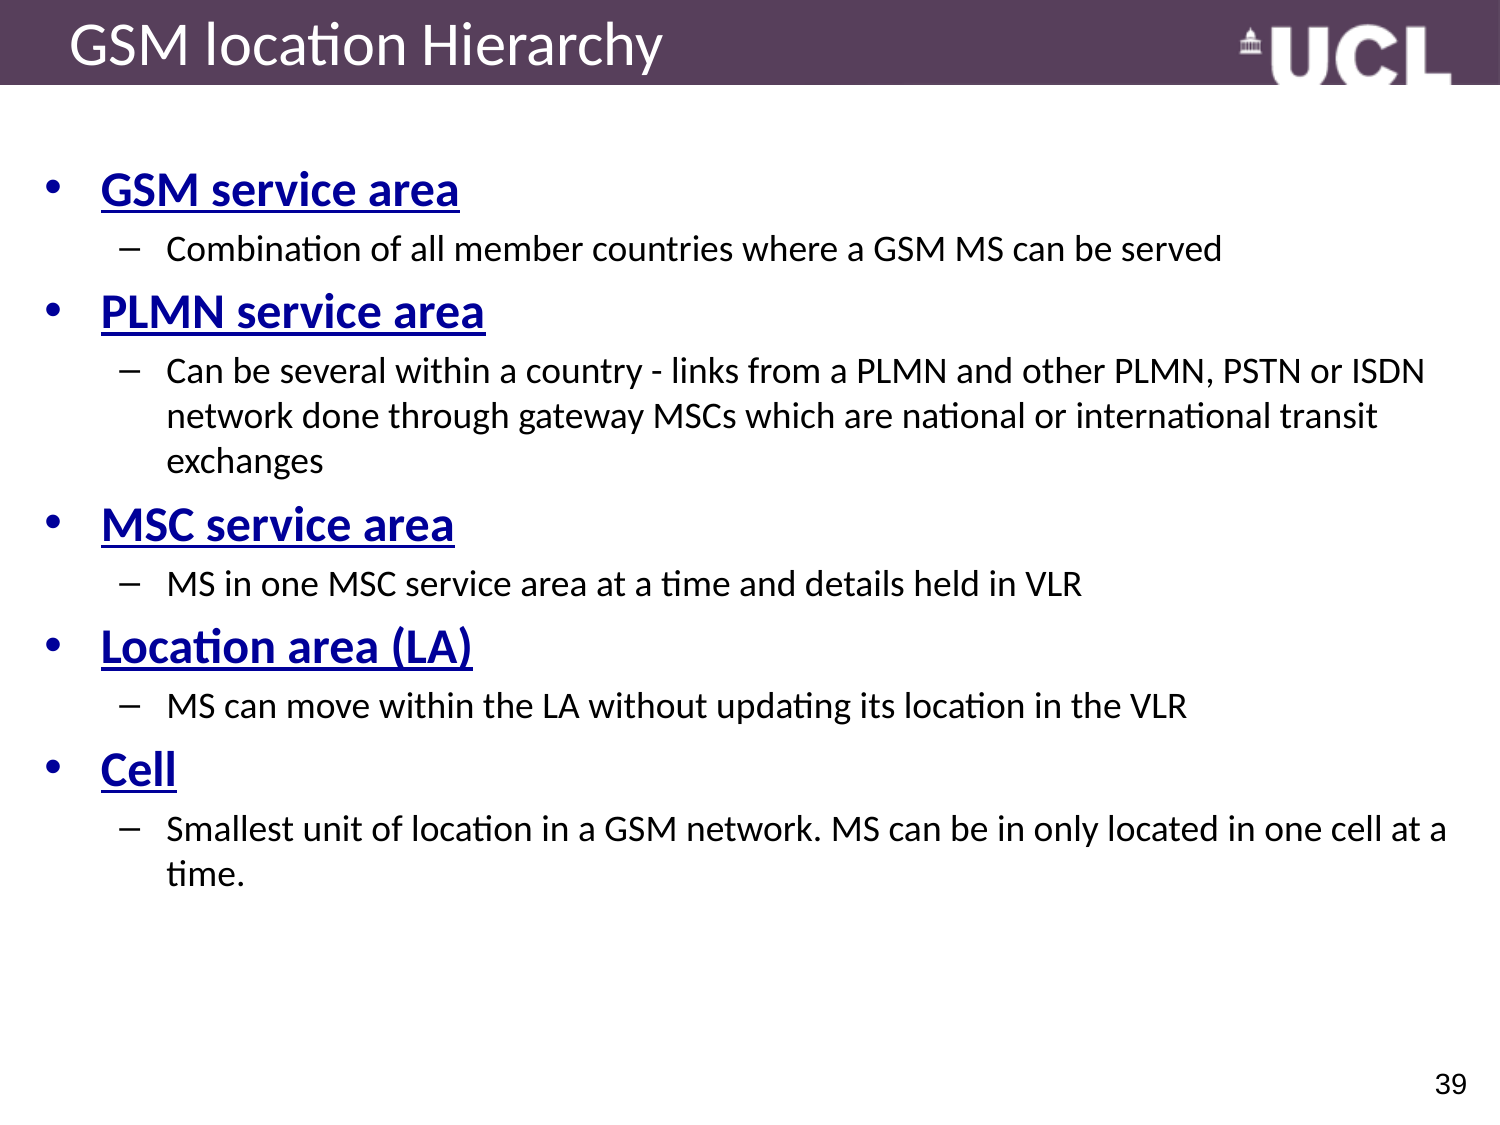

# GSM location Hierarchy
GSM service area
Combination of all member countries where a GSM MS can be served
PLMN service area
Can be several within a country - links from a PLMN and other PLMN, PSTN or ISDN network done through gateway MSCs which are national or international transit exchanges
MSC service area
MS in one MSC service area at a time and details held in VLR
Location area (LA)
MS can move within the LA without updating its location in the VLR
Cell
Smallest unit of location in a GSM network. MS can be in only located in one cell at a time.

39